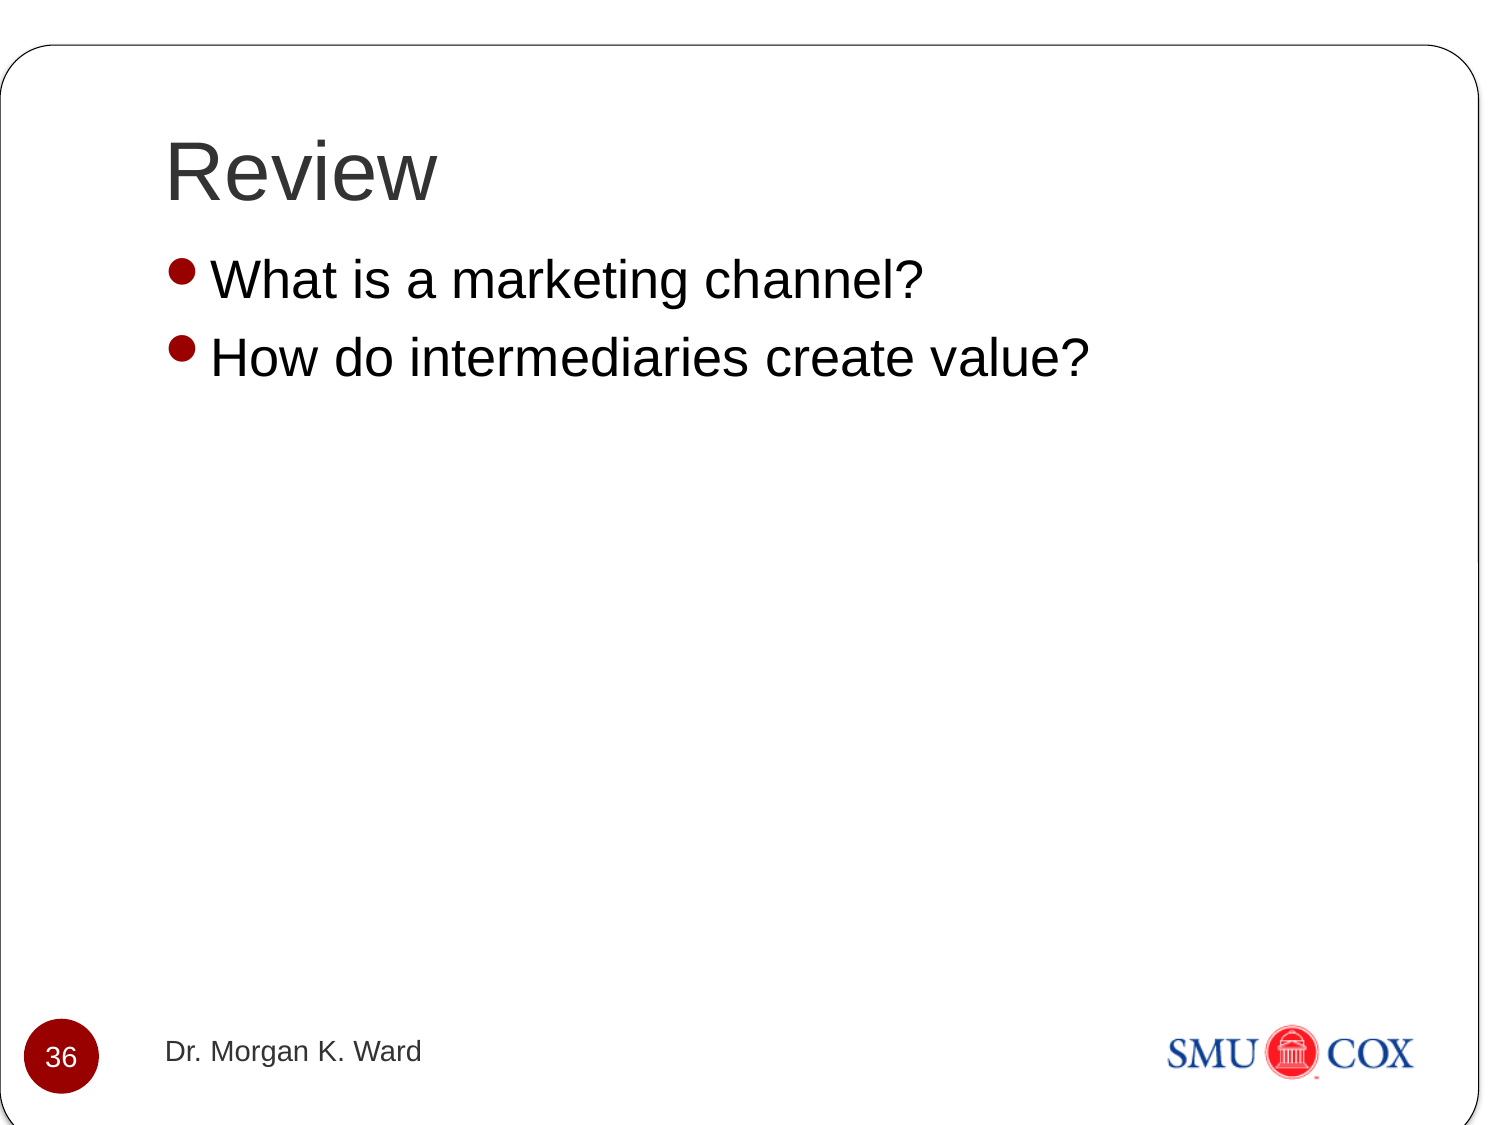

# Review
What is a marketing channel?
How do intermediaries create value?

Dr. Morgan K. Ward
36